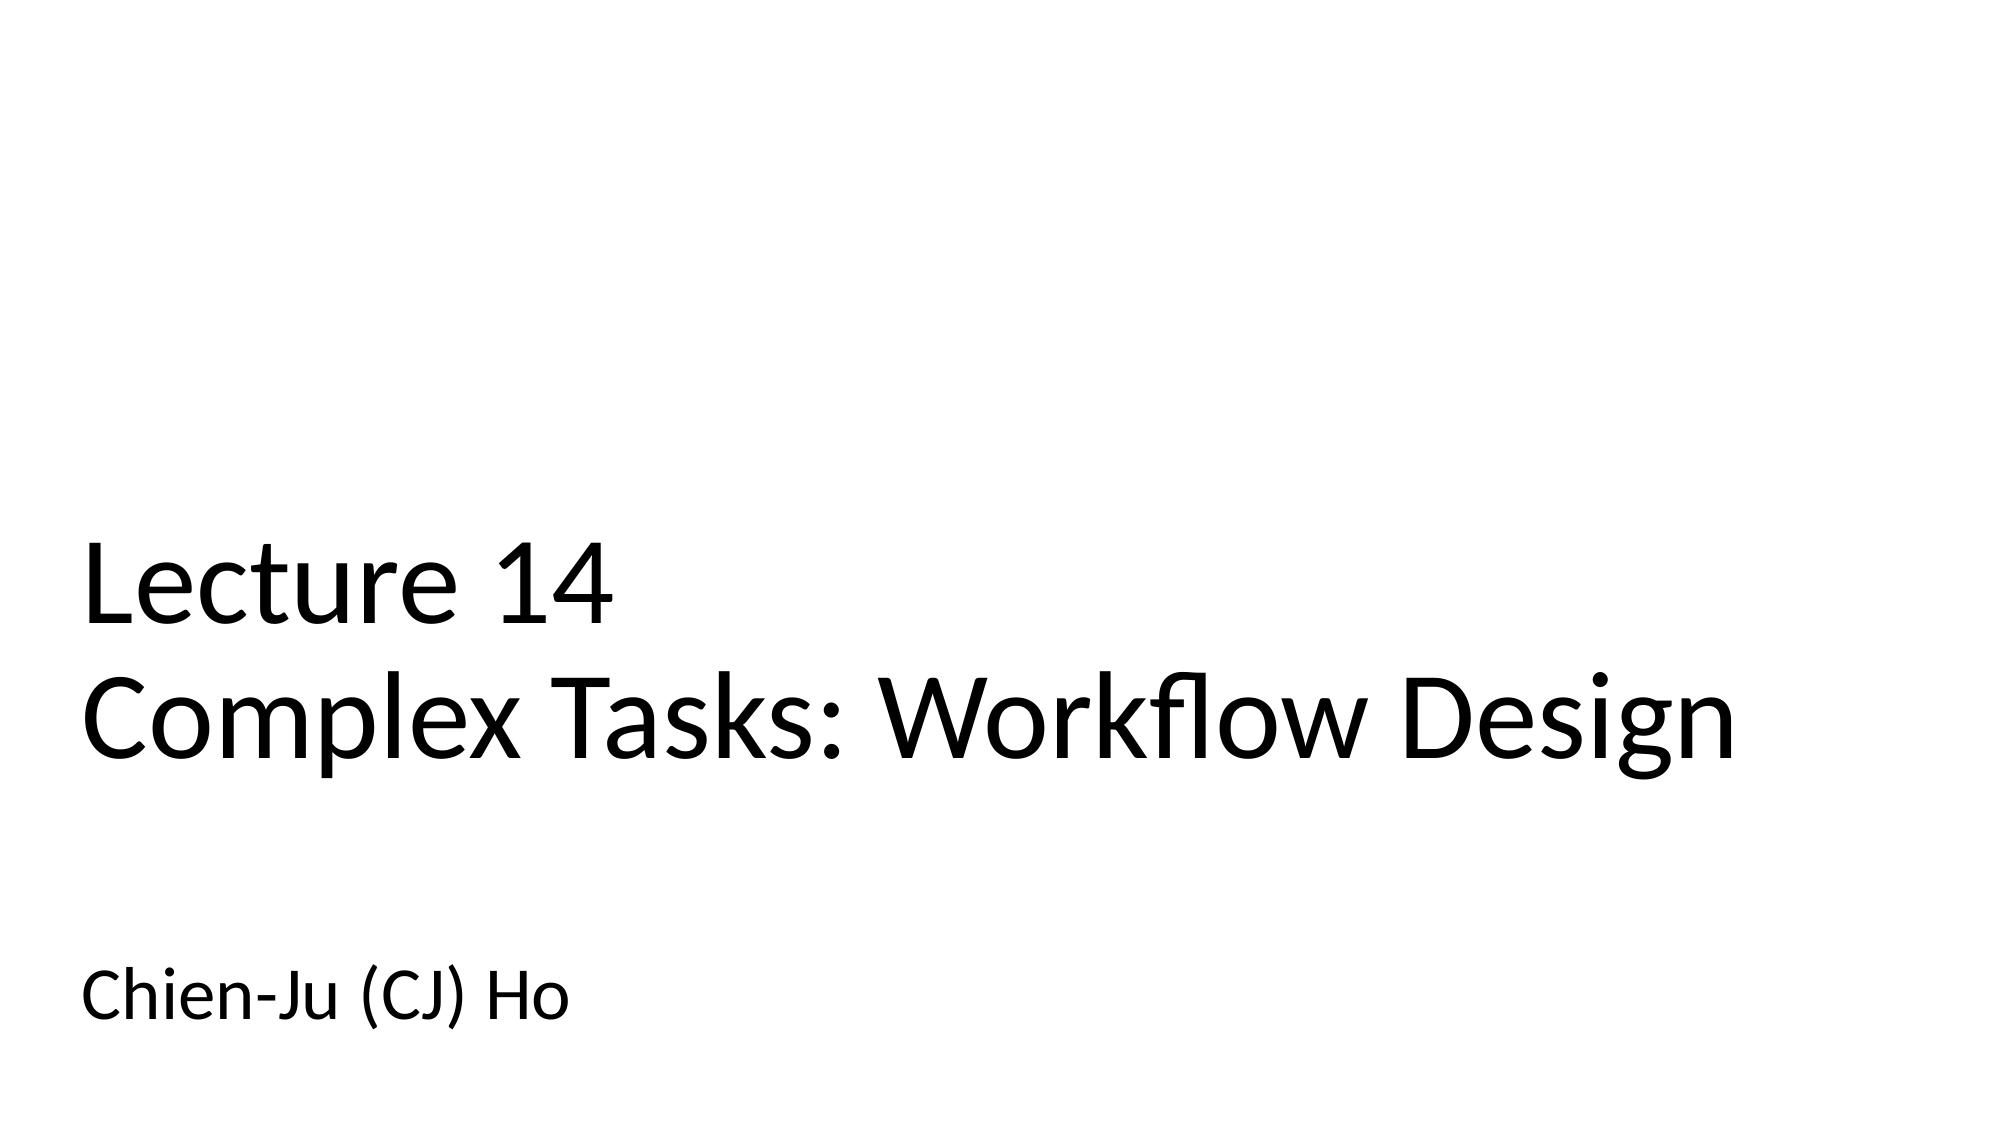

# Lecture 14 Complex Tasks: Workflow Design

Chien-Ju (CJ) Ho